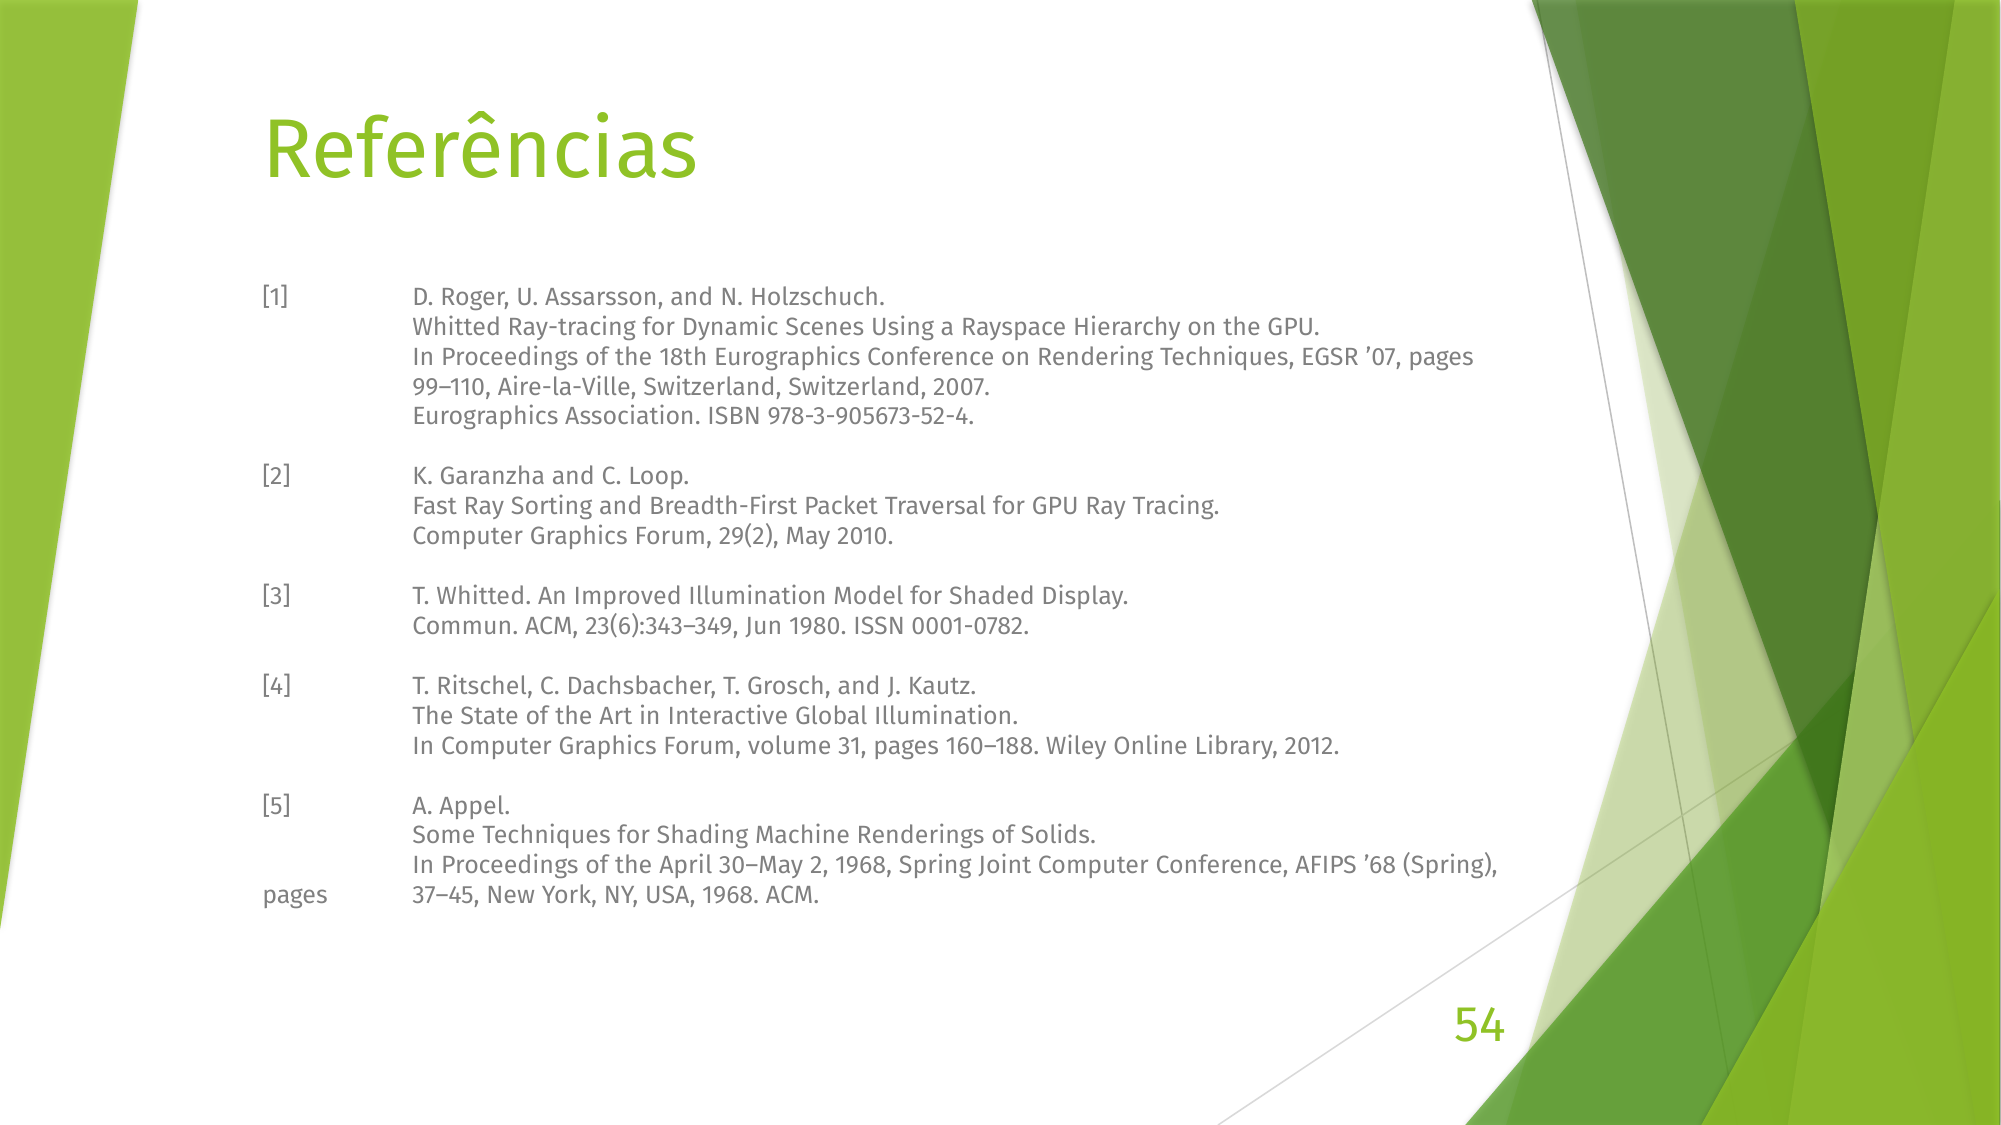

# Referências
[1]	D. Roger, U. Assarsson, and N. Holzschuch.
	Whitted Ray-tracing for Dynamic Scenes Using a Rayspace Hierarchy on the GPU.
	In Proceedings of the 18th Eurographics Conference on Rendering Techniques, EGSR ’07, pages
	99–110, Aire-la-Ville, Switzerland, Switzerland, 2007.
	Eurographics Association. ISBN 978-3-905673-52-4.

[2] 	K. Garanzha and C. Loop.
	Fast Ray Sorting and Breadth-First Packet Traversal for GPU Ray Tracing.
	Computer Graphics Forum, 29(2), May 2010.

[3] 	T. Whitted. An Improved Illumination Model for Shaded Display.
	Commun. ACM, 23(6):343–349, Jun 1980. ISSN 0001-0782.

[4] 	T. Ritschel, C. Dachsbacher, T. Grosch, and J. Kautz.
	The State of the Art in Interactive Global Illumination.
	In Computer Graphics Forum, volume 31, pages 160–188. Wiley Online Library, 2012.

[5] 	A. Appel.
	Some Techniques for Shading Machine Renderings of Solids.
	In Proceedings of the April 30–May 2, 1968, Spring Joint Computer Conference, AFIPS ’68 (Spring), pages 	37–45, New York, NY, USA, 1968. ACM.
54